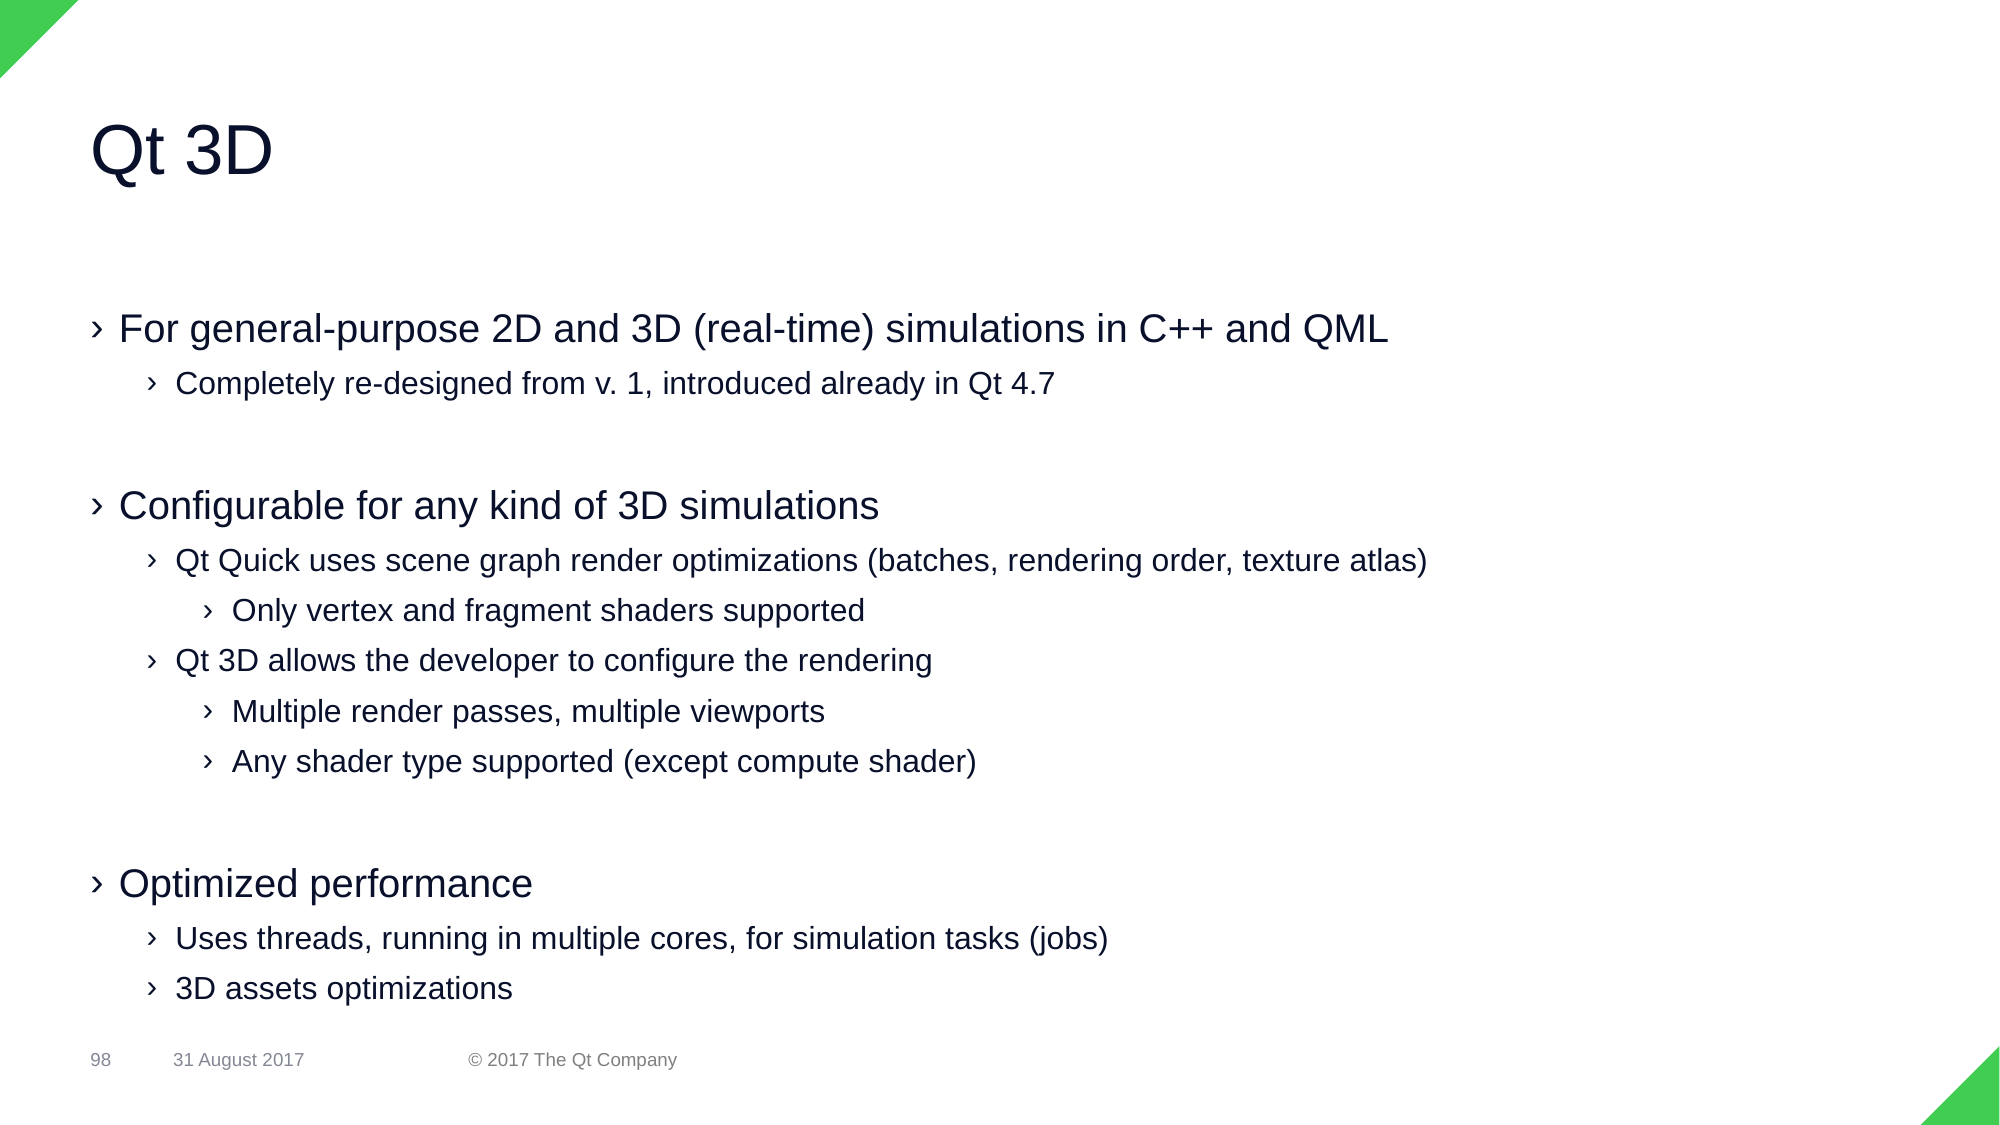

# Qt 3D
For general-purpose 2D and 3D (real-time) simulations in C++ and QML
Completely re-designed from v. 1, introduced already in Qt 4.7

Configurable for any kind of 3D simulations
Qt Quick uses scene graph render optimizations (batches, rendering order, texture atlas)
Only vertex and fragment shaders supported
Qt 3D allows the developer to configure the rendering
Multiple render passes, multiple viewports
Any shader type supported (except compute shader)

Optimized performance
Uses threads, running in multiple cores, for simulation tasks (jobs)
3D assets optimizations

98
31 August 2017
© 2017 The Qt Company